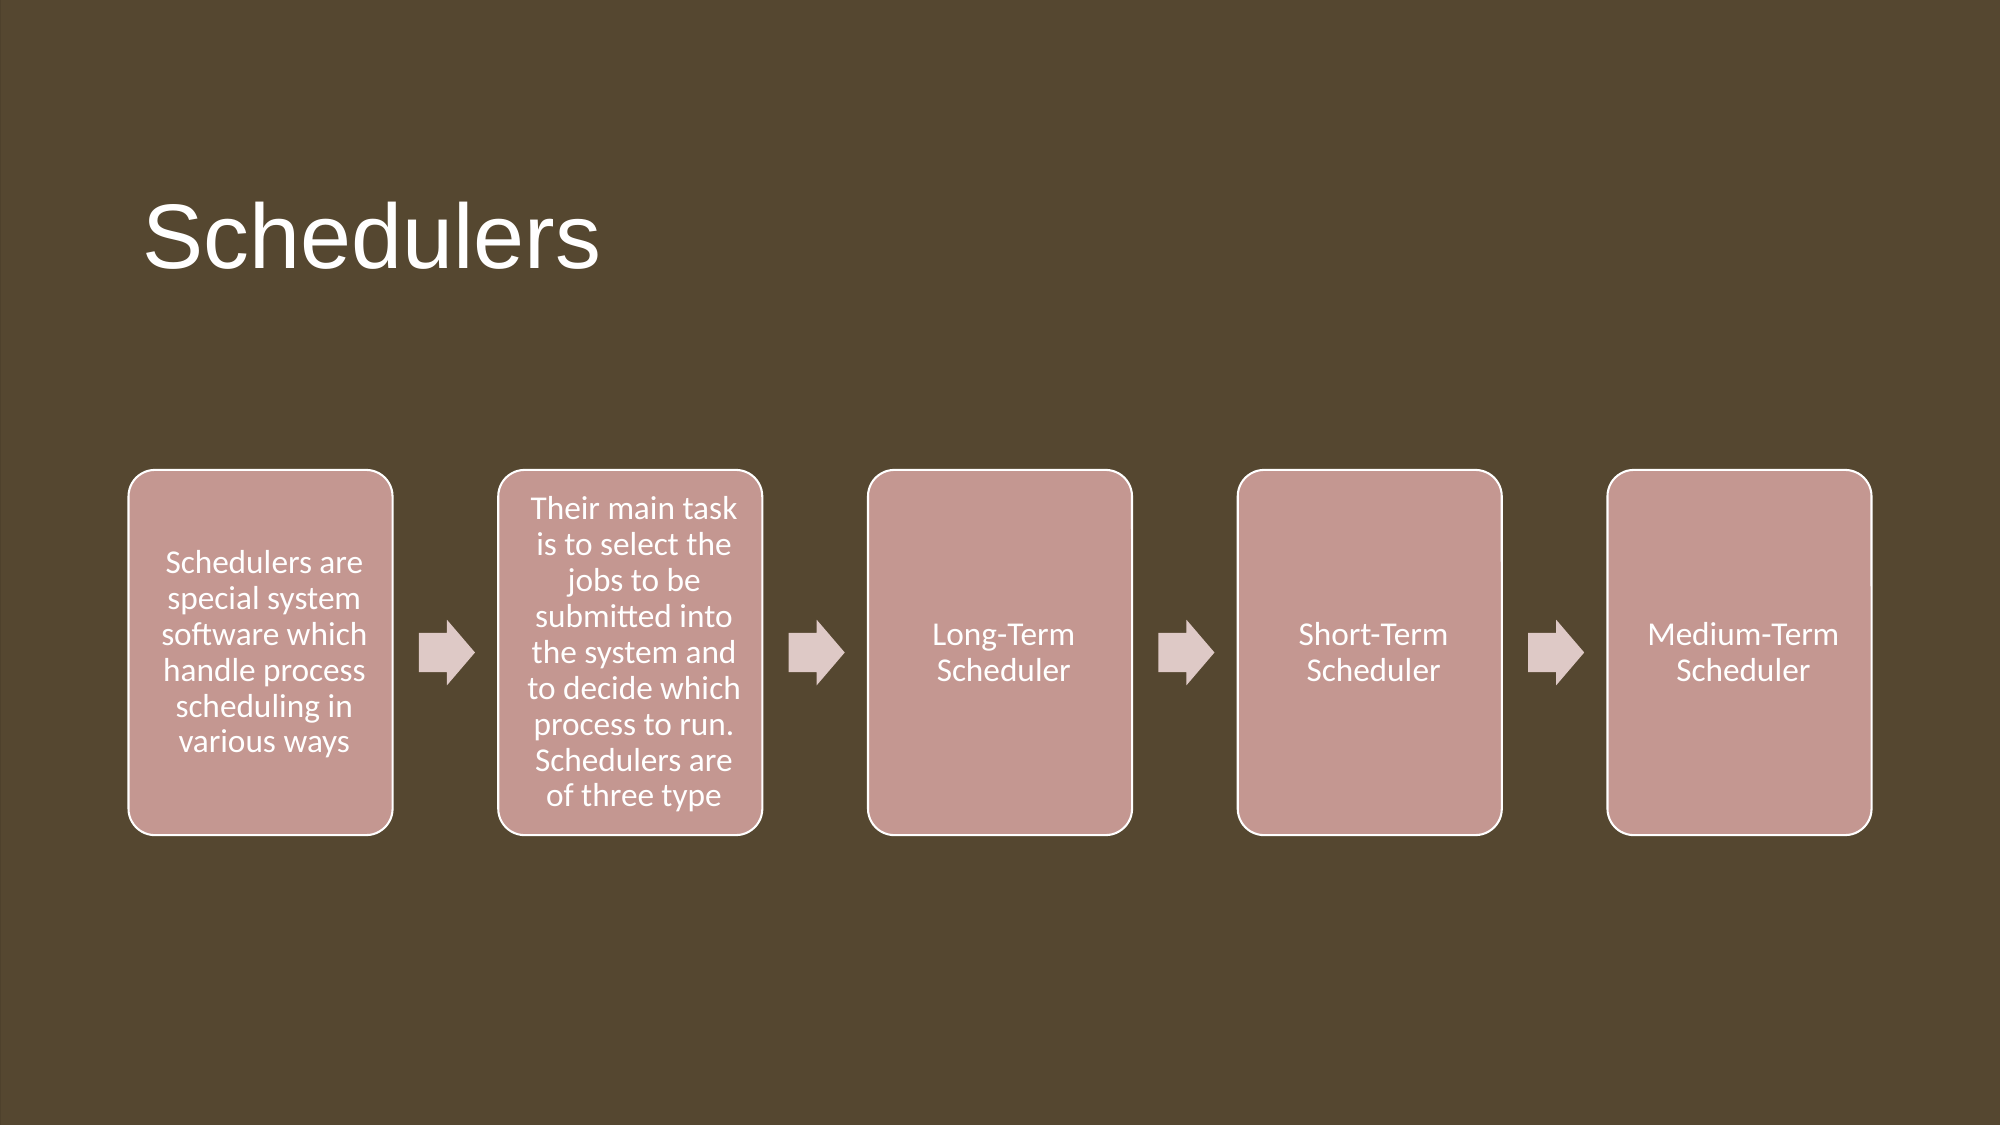

# Schedulers
Schedulers are special system software which handle process scheduling in various ways

Their main task is to select the jobs to be submitted into the system and to decide which process to run. Schedulers are of three type

Long-Term Scheduler

Short-Term Scheduler

Medium-Term Scheduler